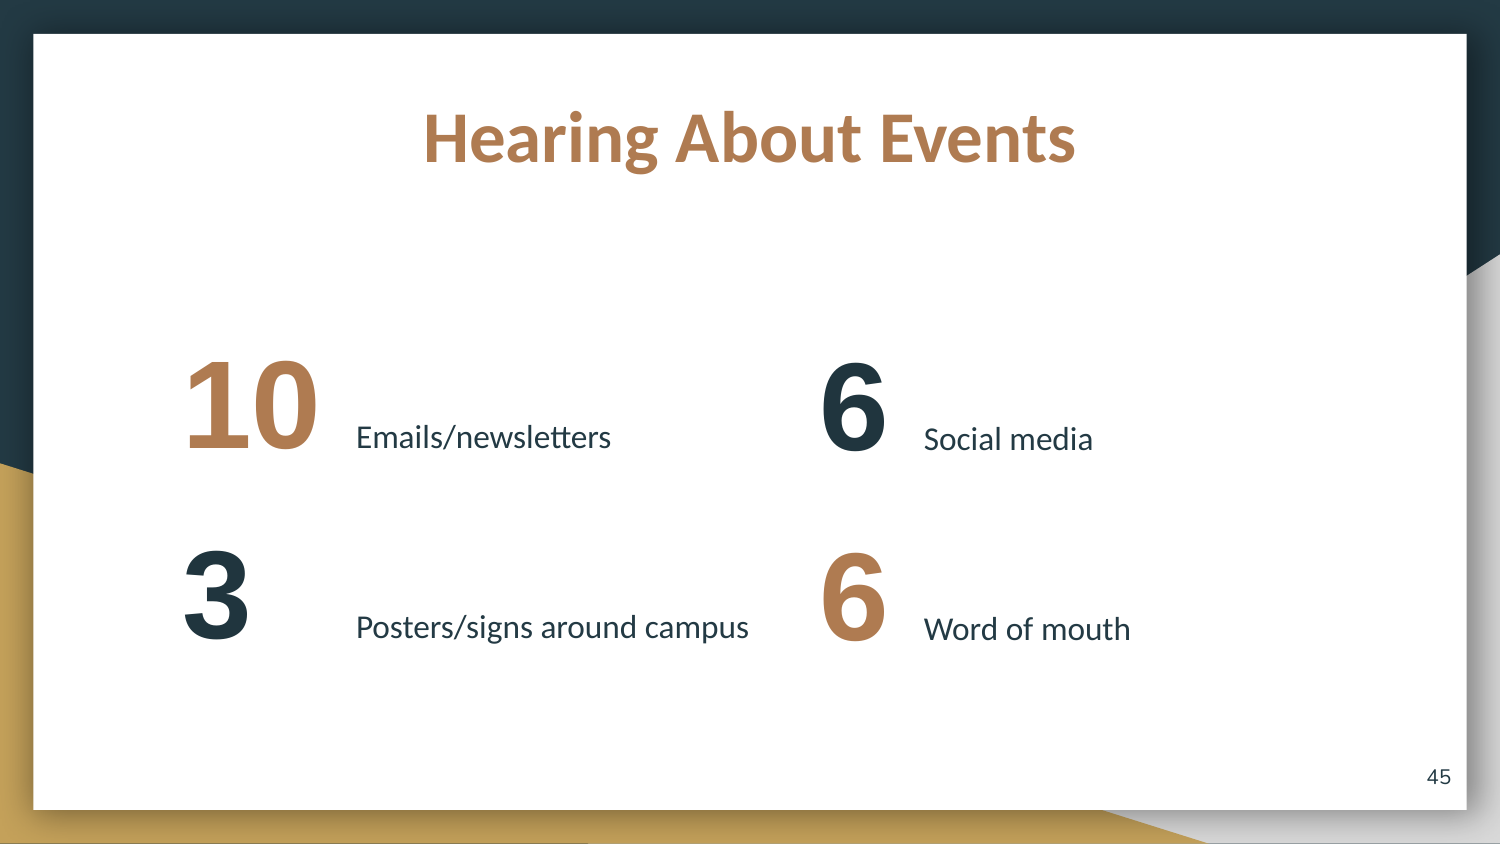

# Hearing About Events
10 Emails/newsletters

3   Posters/signs around campus

6 Social media

6 Word of mouth

45